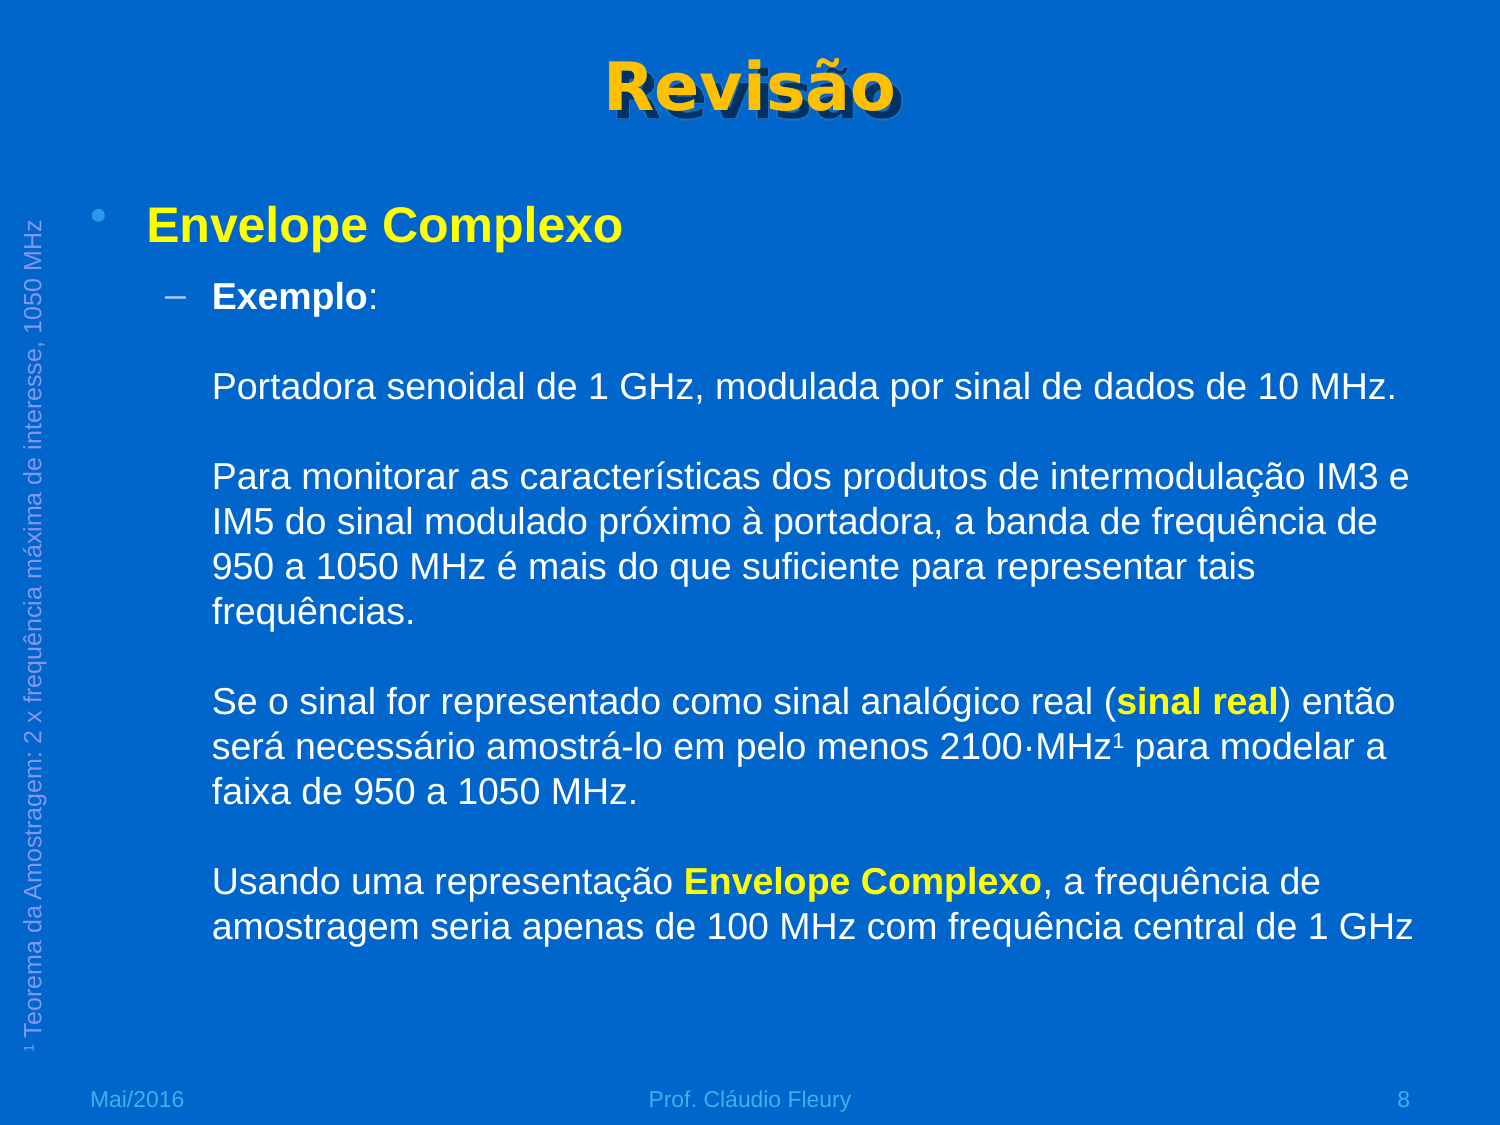

# Revisão
Envelope Complexo
Exemplo:
Portadora senoidal de 1 GHz, modulada por sinal de dados de 10 MHz.
Para monitorar as características dos produtos de intermodulação IM3 e IM5 do sinal modulado próximo à portadora, a banda de frequência de 950 a 1050 MHz é mais do que suficiente para representar tais frequências.
Se o sinal for representado como sinal analógico real (sinal real) então será necessário amostrá-lo em pelo menos 2100·MHz1 para modelar a faixa de 950 a 1050 MHz.
Usando uma representação Envelope Complexo, a frequência de amostragem seria apenas de 100 MHz com frequência central de 1 GHz
1 Teorema da Amostragem: 2 x frequência máxima de interesse, 1050 MHz
Mai/2016
Prof. Cláudio Fleury
8